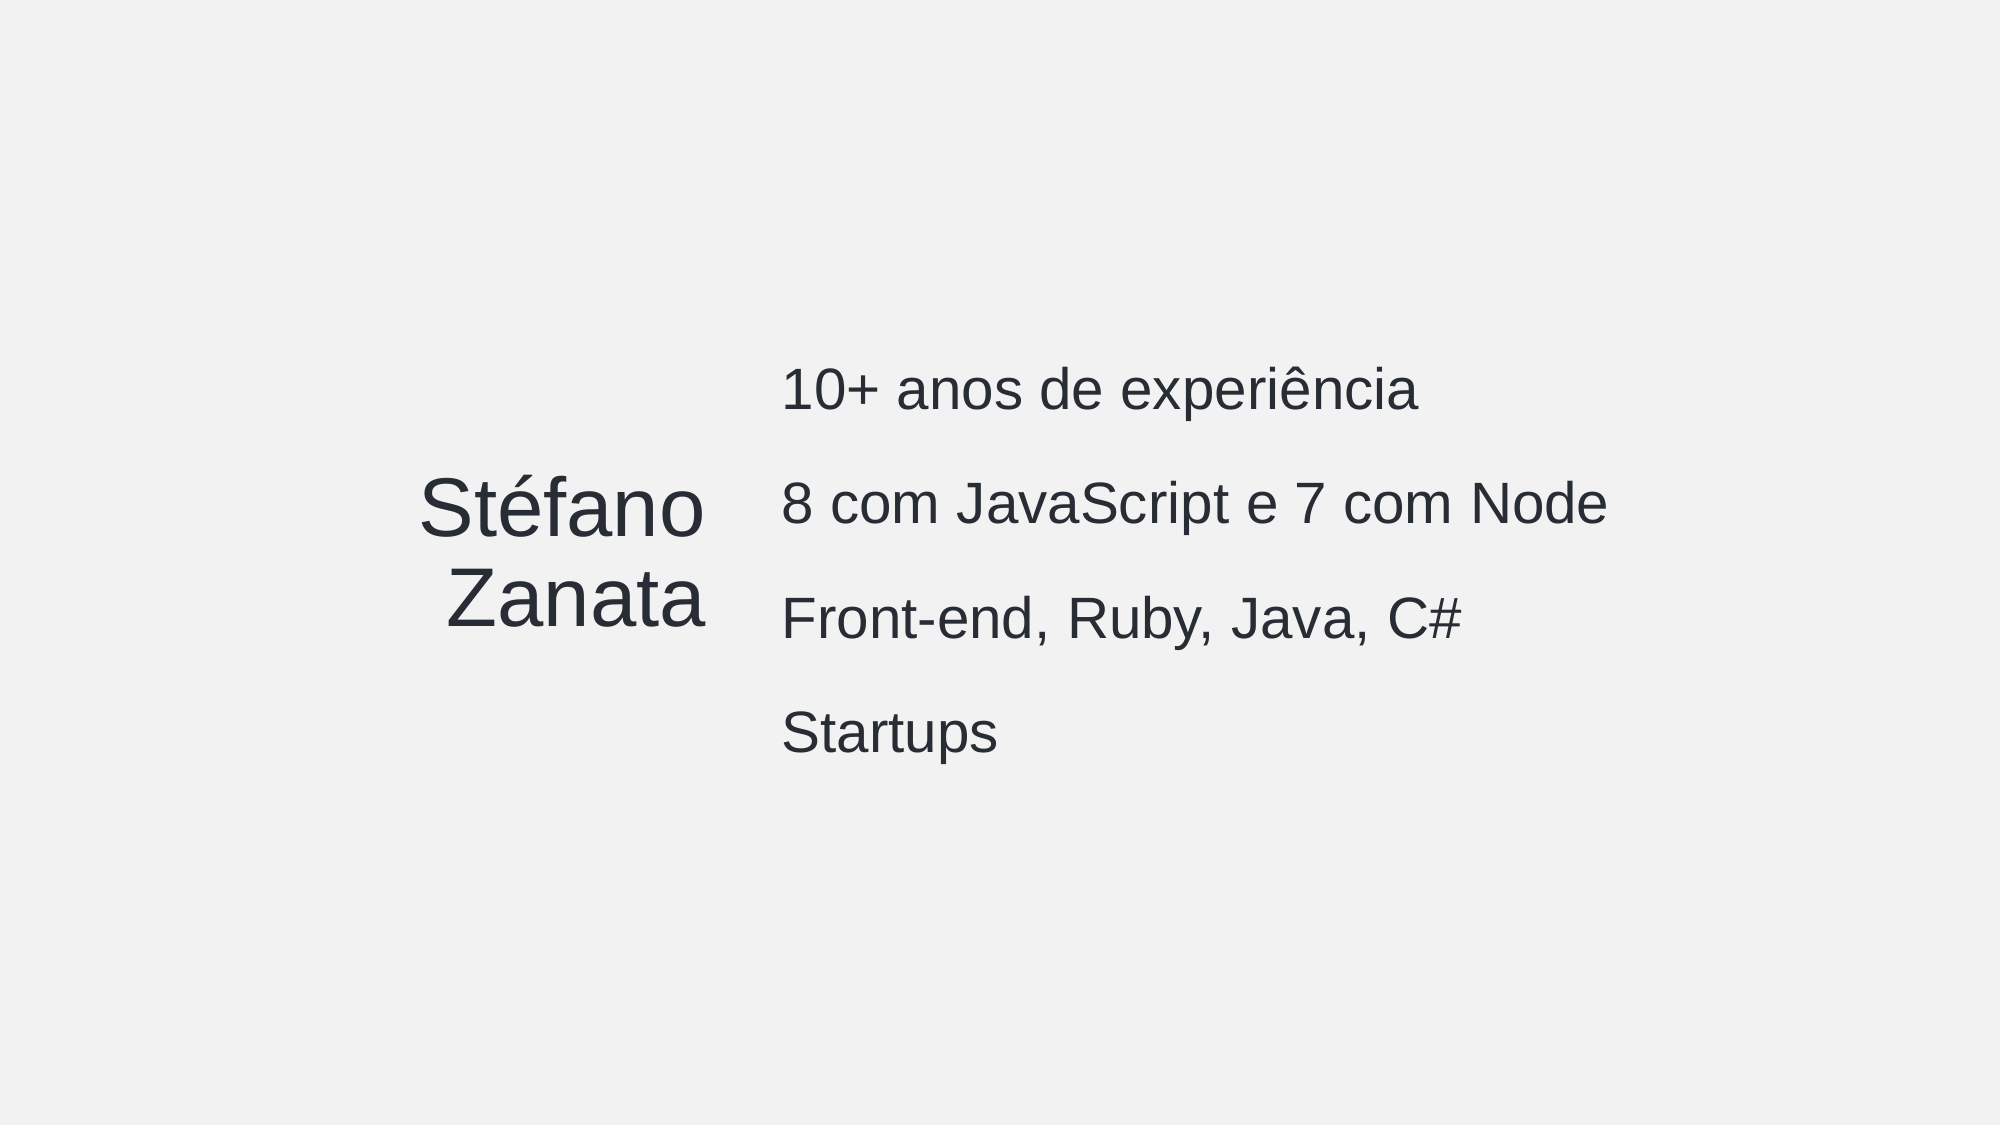

10+ anos de experiência
8 com JavaScript e 7 com Node
Front-end, Ruby, Java, C#
Startups
# Stéfano Zanata